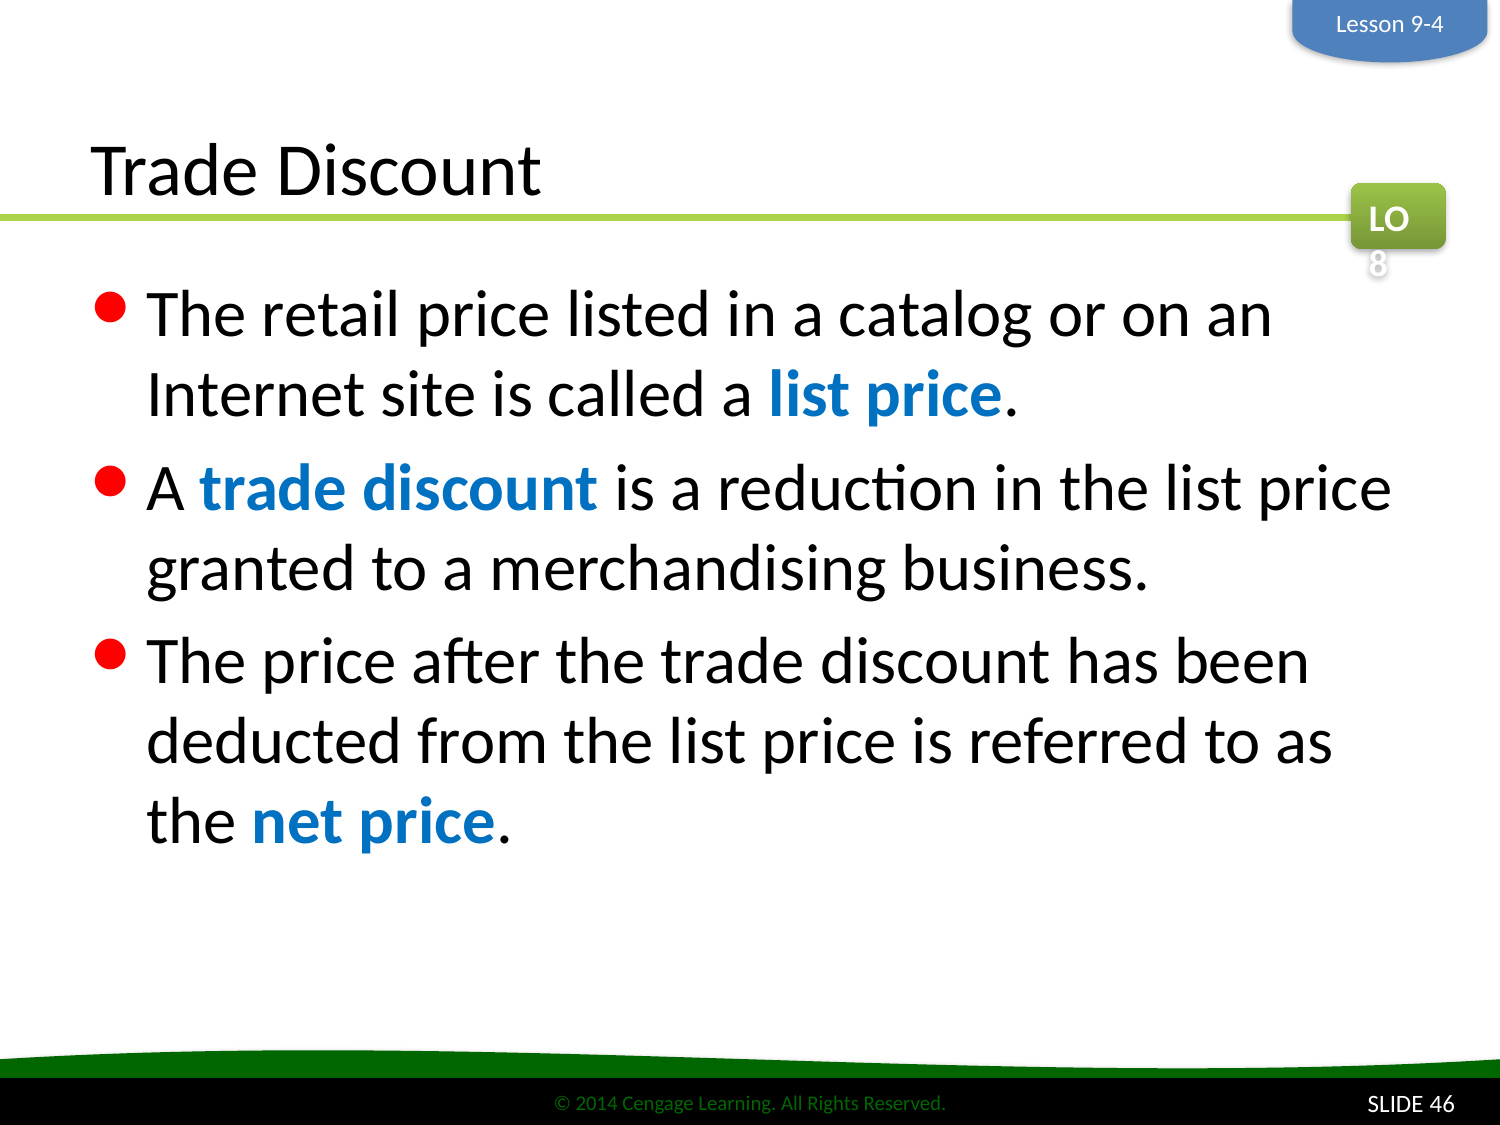

Lesson 9-4

# Trade Discount
LO8
The retail price listed in a catalog or on an Internet site is called a list price.
A trade discount is a reduction in the list price granted to a merchandising business.
The price after the trade discount has been deducted from the list price is referred to as the net price.
SLIDE 46